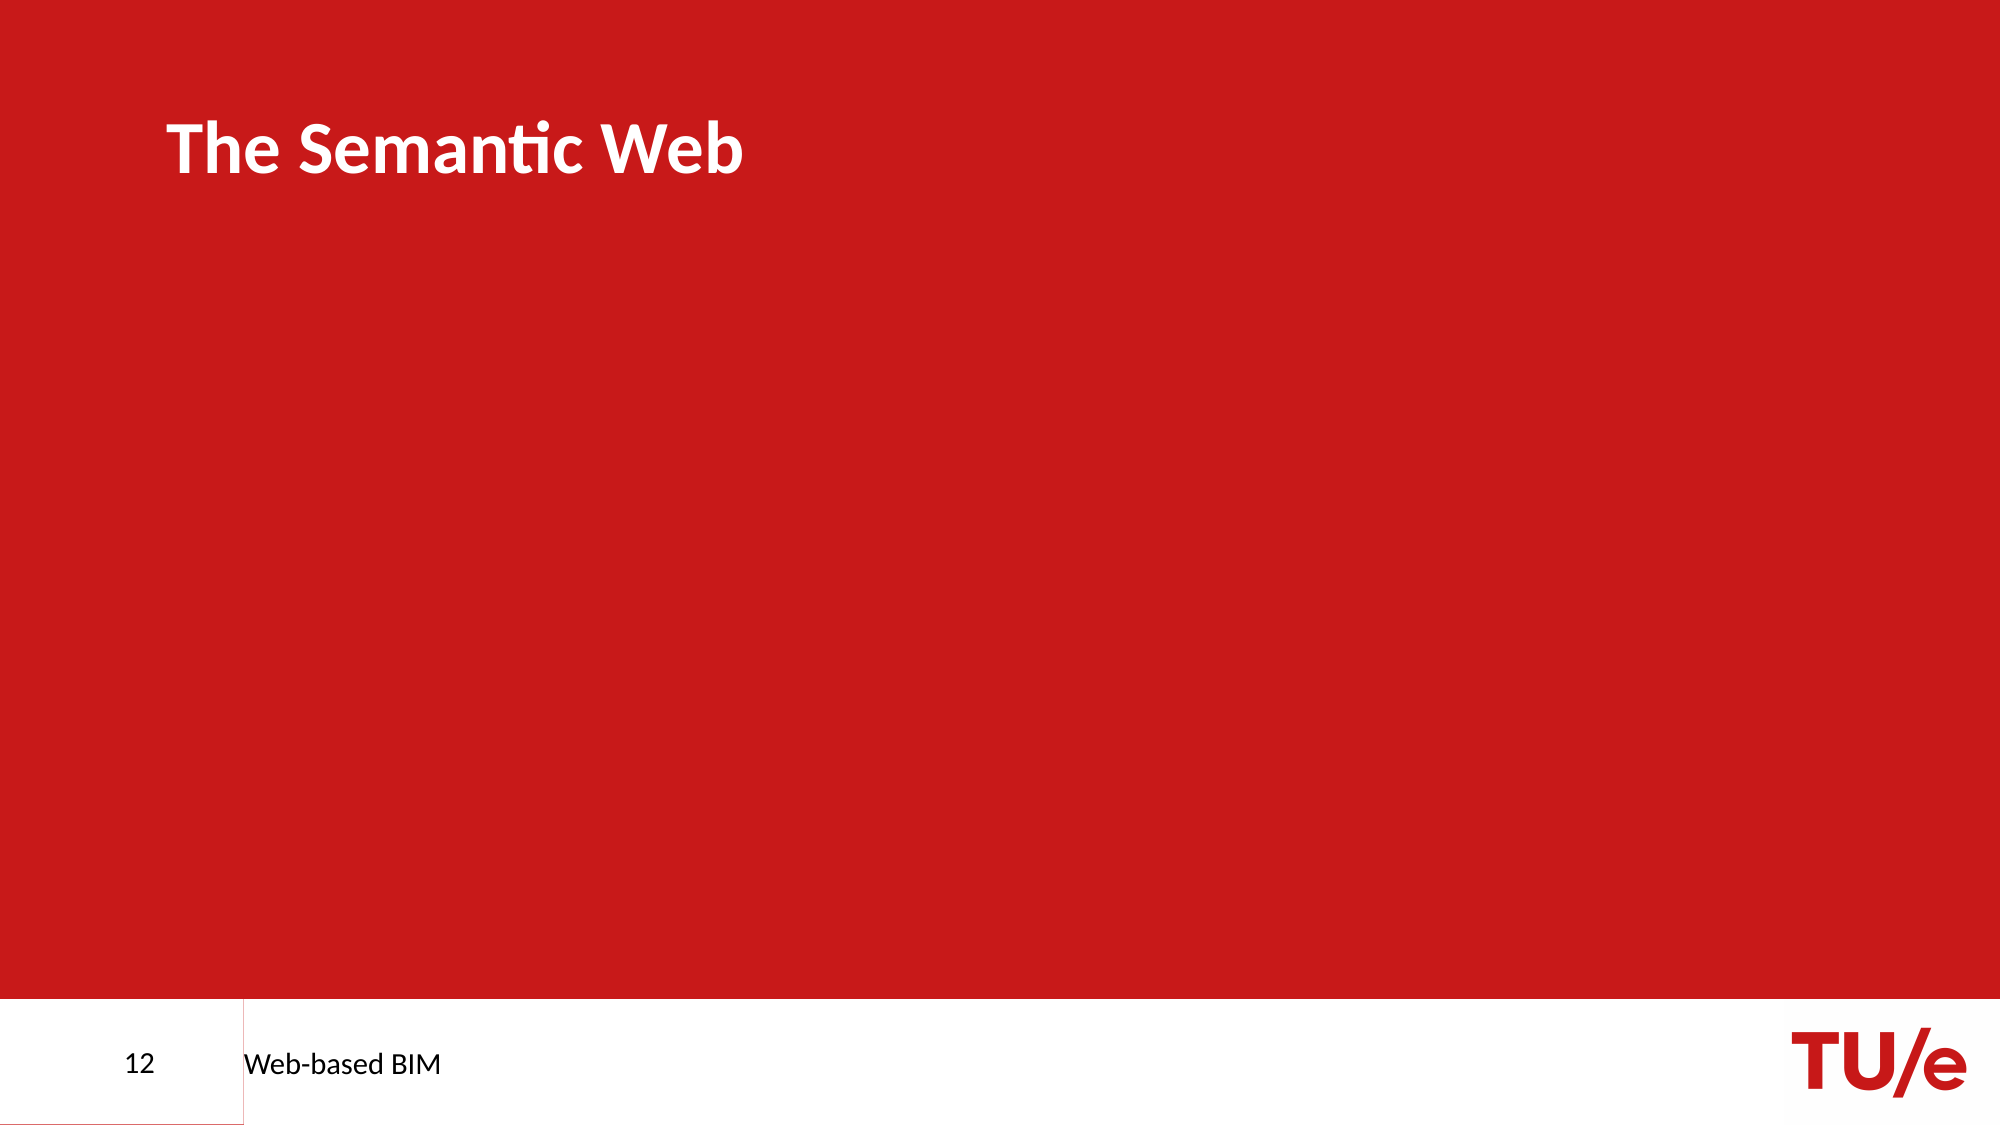

# The Semantic Web

12
Web-based BIM